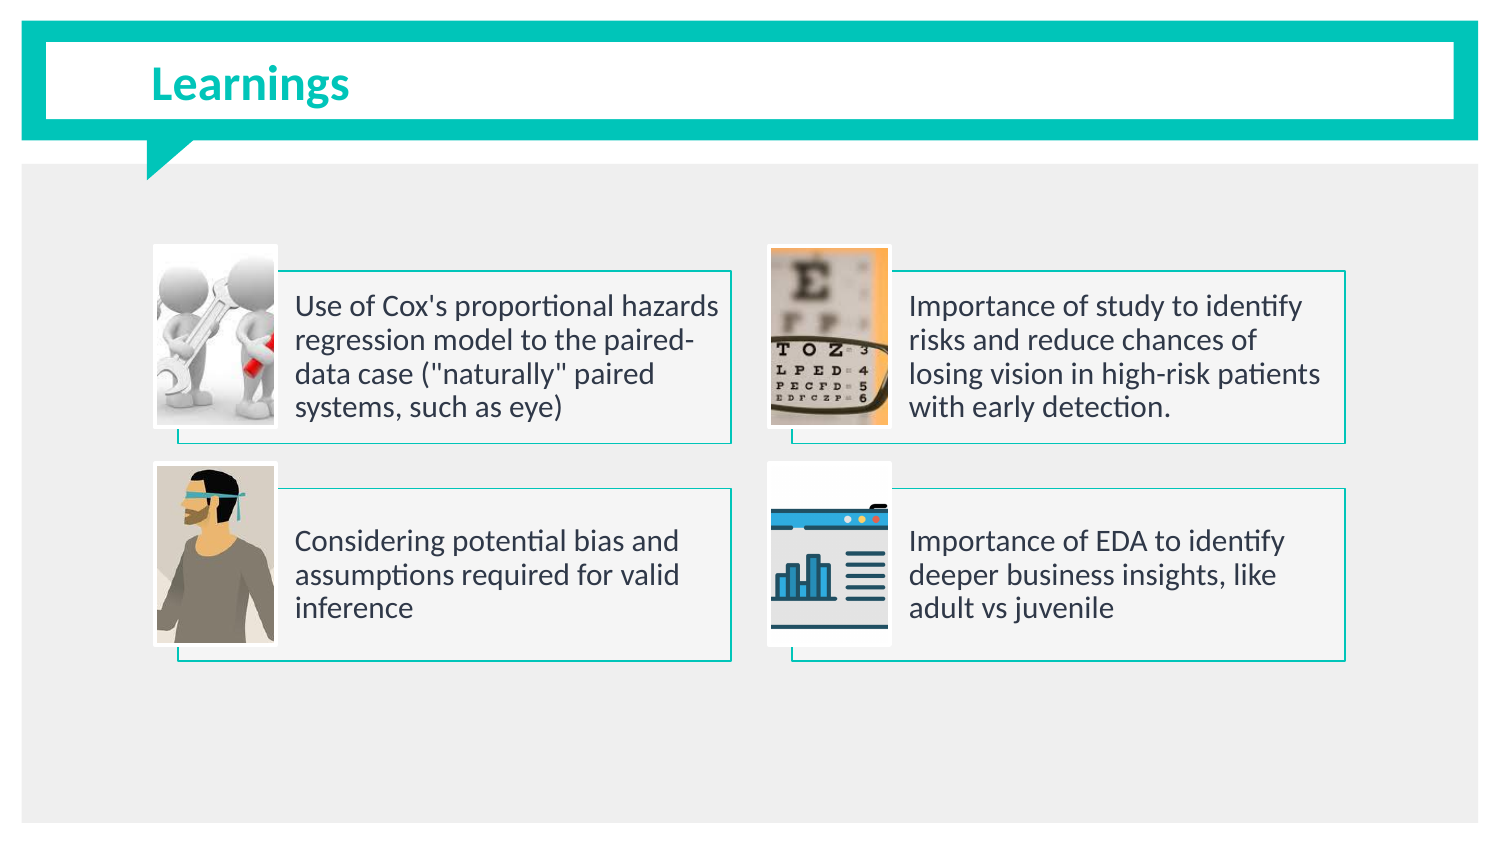

# Learnings
Use of Cox's proportional hazards regression model to the paired-data case ("naturally" paired systems, such as eye)
Importance of study to identify risks and reduce chances of losing vision in high-risk patients with early detection.
Considering potential bias and assumptions required for valid inference
Importance of EDA to identify deeper business insights, like adult vs juvenile